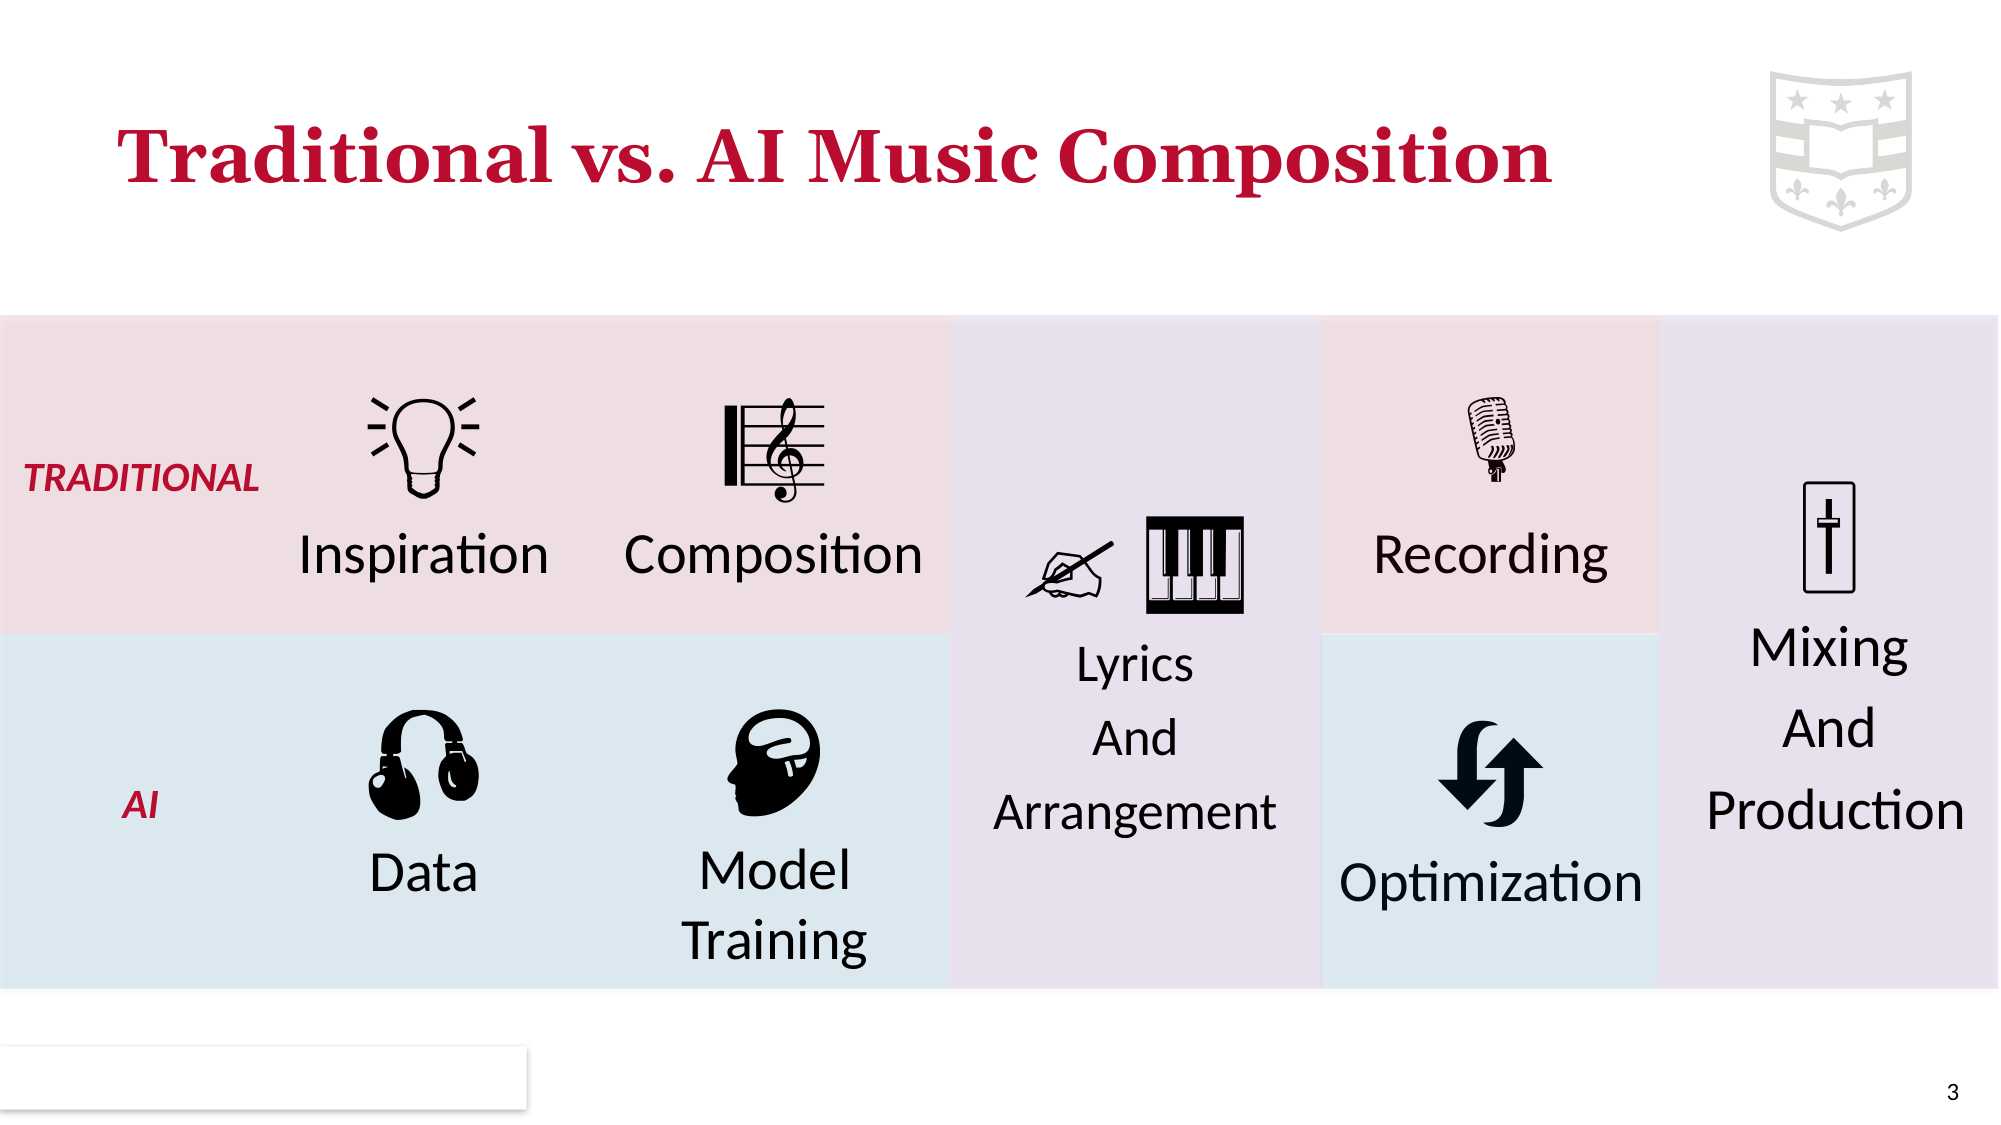

# Traditional vs. AI Music Composition

💡
Inspiration
🎼
Composition

🎙️
Recording

🎚️
Mixing
And
 Production
TRADITIONAL
✍️ 🎹
Lyrics
And
Arrangement

🎧
Data

🔄
Optimization
🧠
Model Training
AI